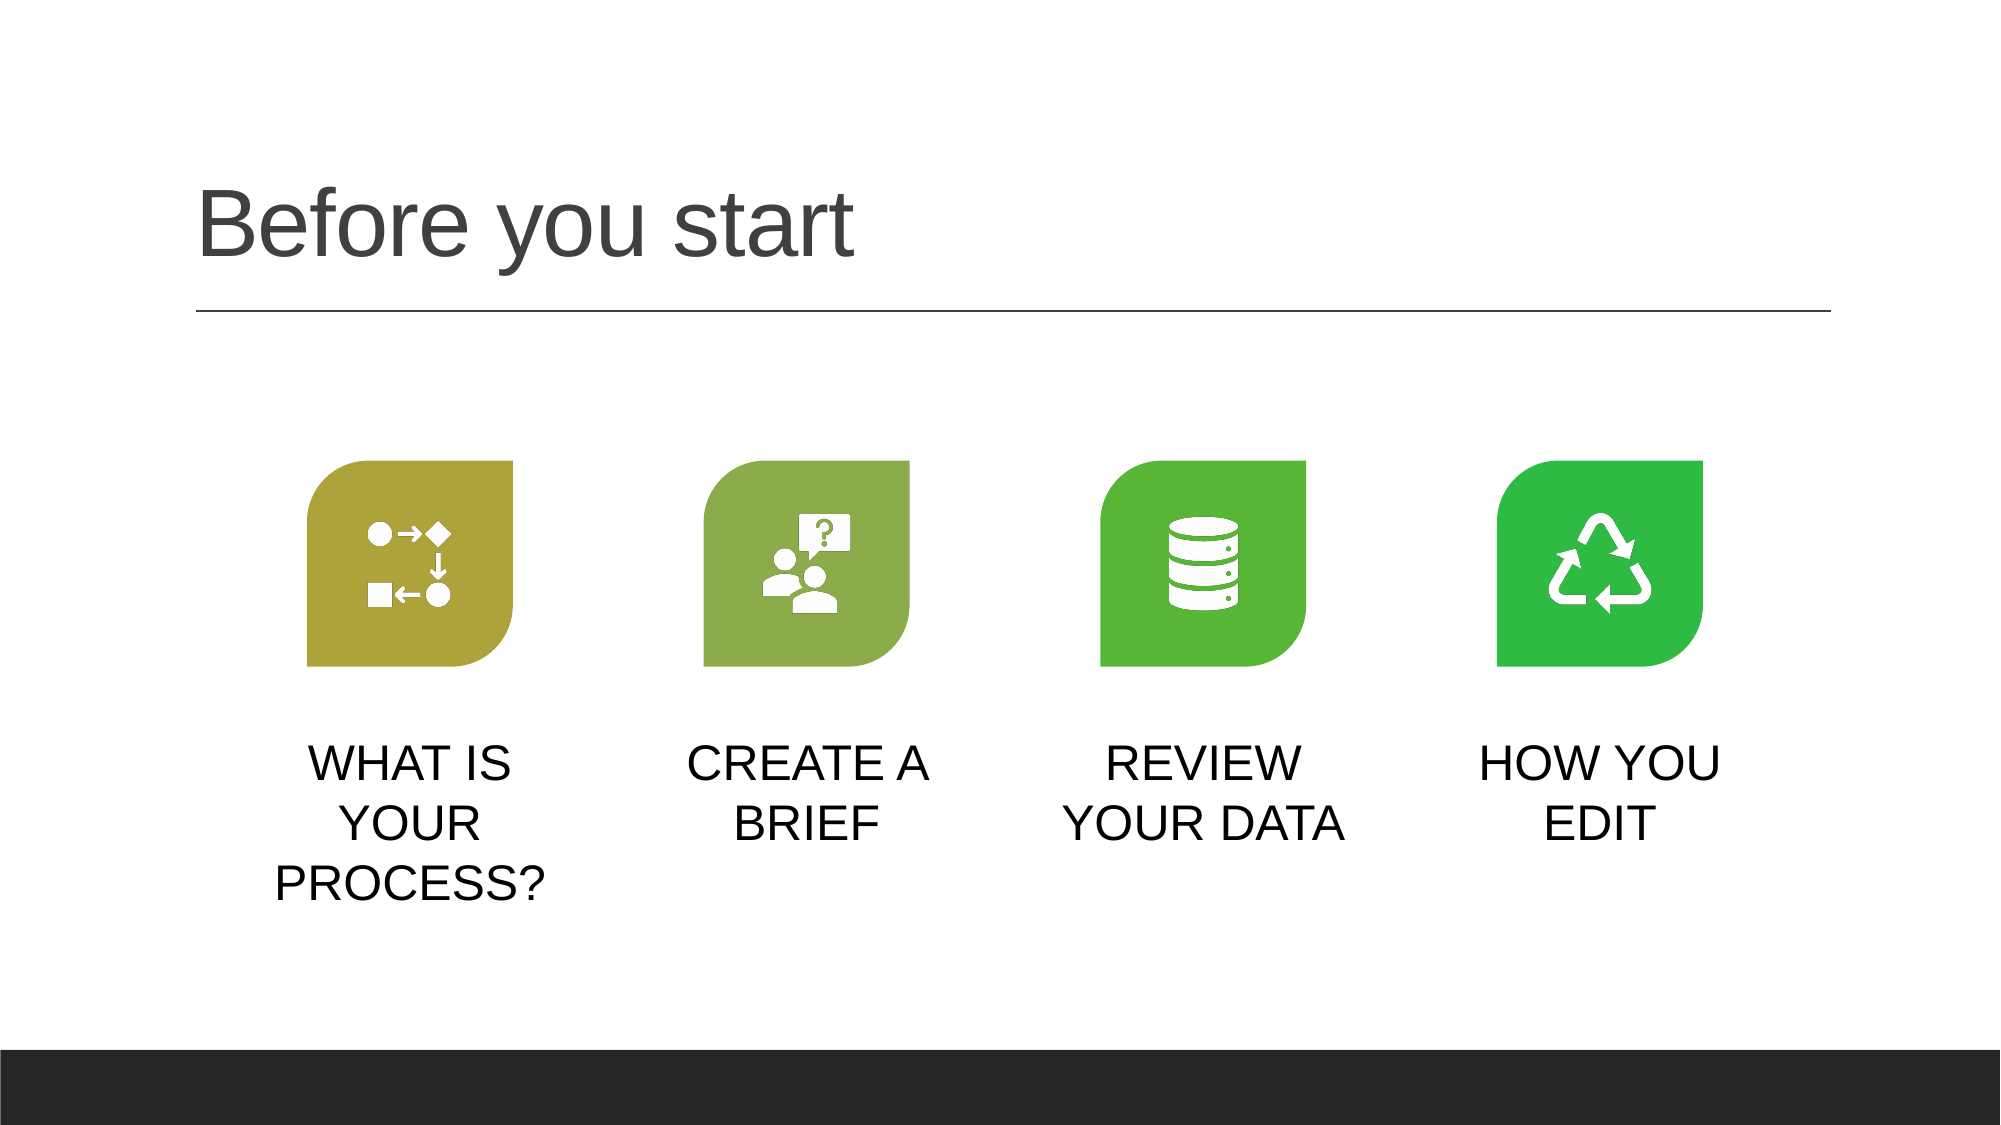

# Before you start
What is your process?
Create a Brief
Review your data
How you edit